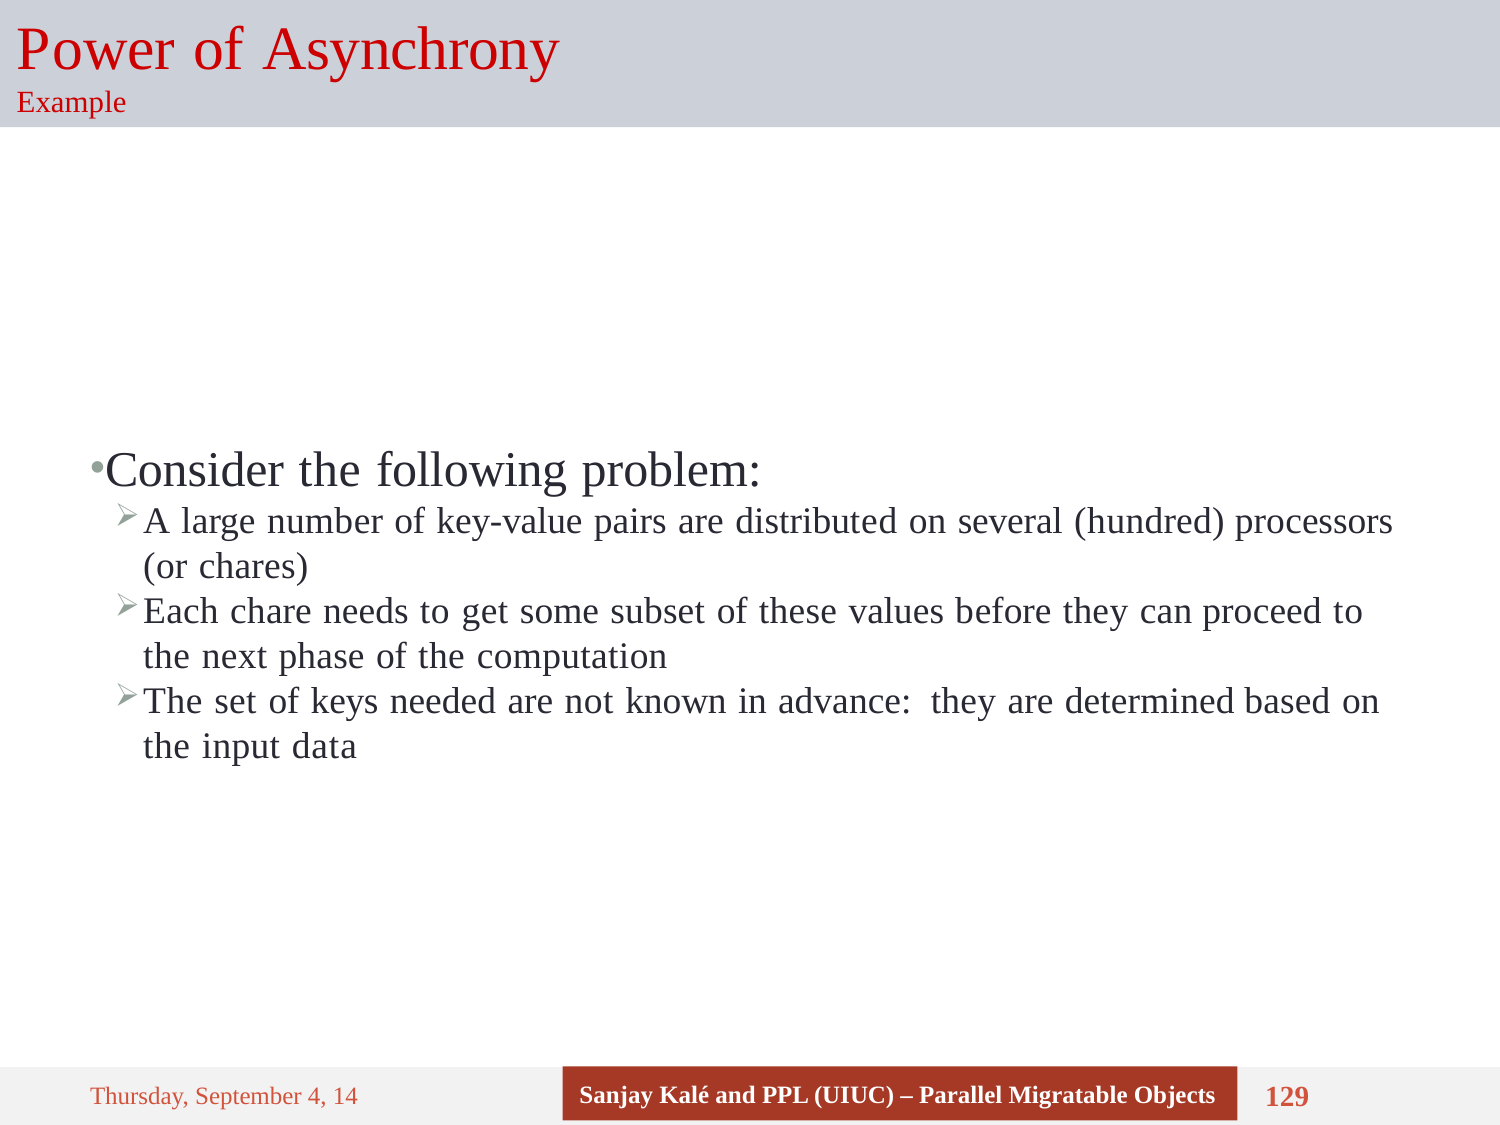

# Power of Asynchrony Example
Consider the following problem:
A large number of key-value pairs are distributed on several (hundred) processors (or chares)
Each chare needs to get some subset of these values before they can proceed to the next phase of the computation
The set of keys needed are not known in advance:  they are determined based on the input data
Sanjay Kalé and PPL (UIUC) – Parallel Migratable Objects
Thursday, September 4, 14
129